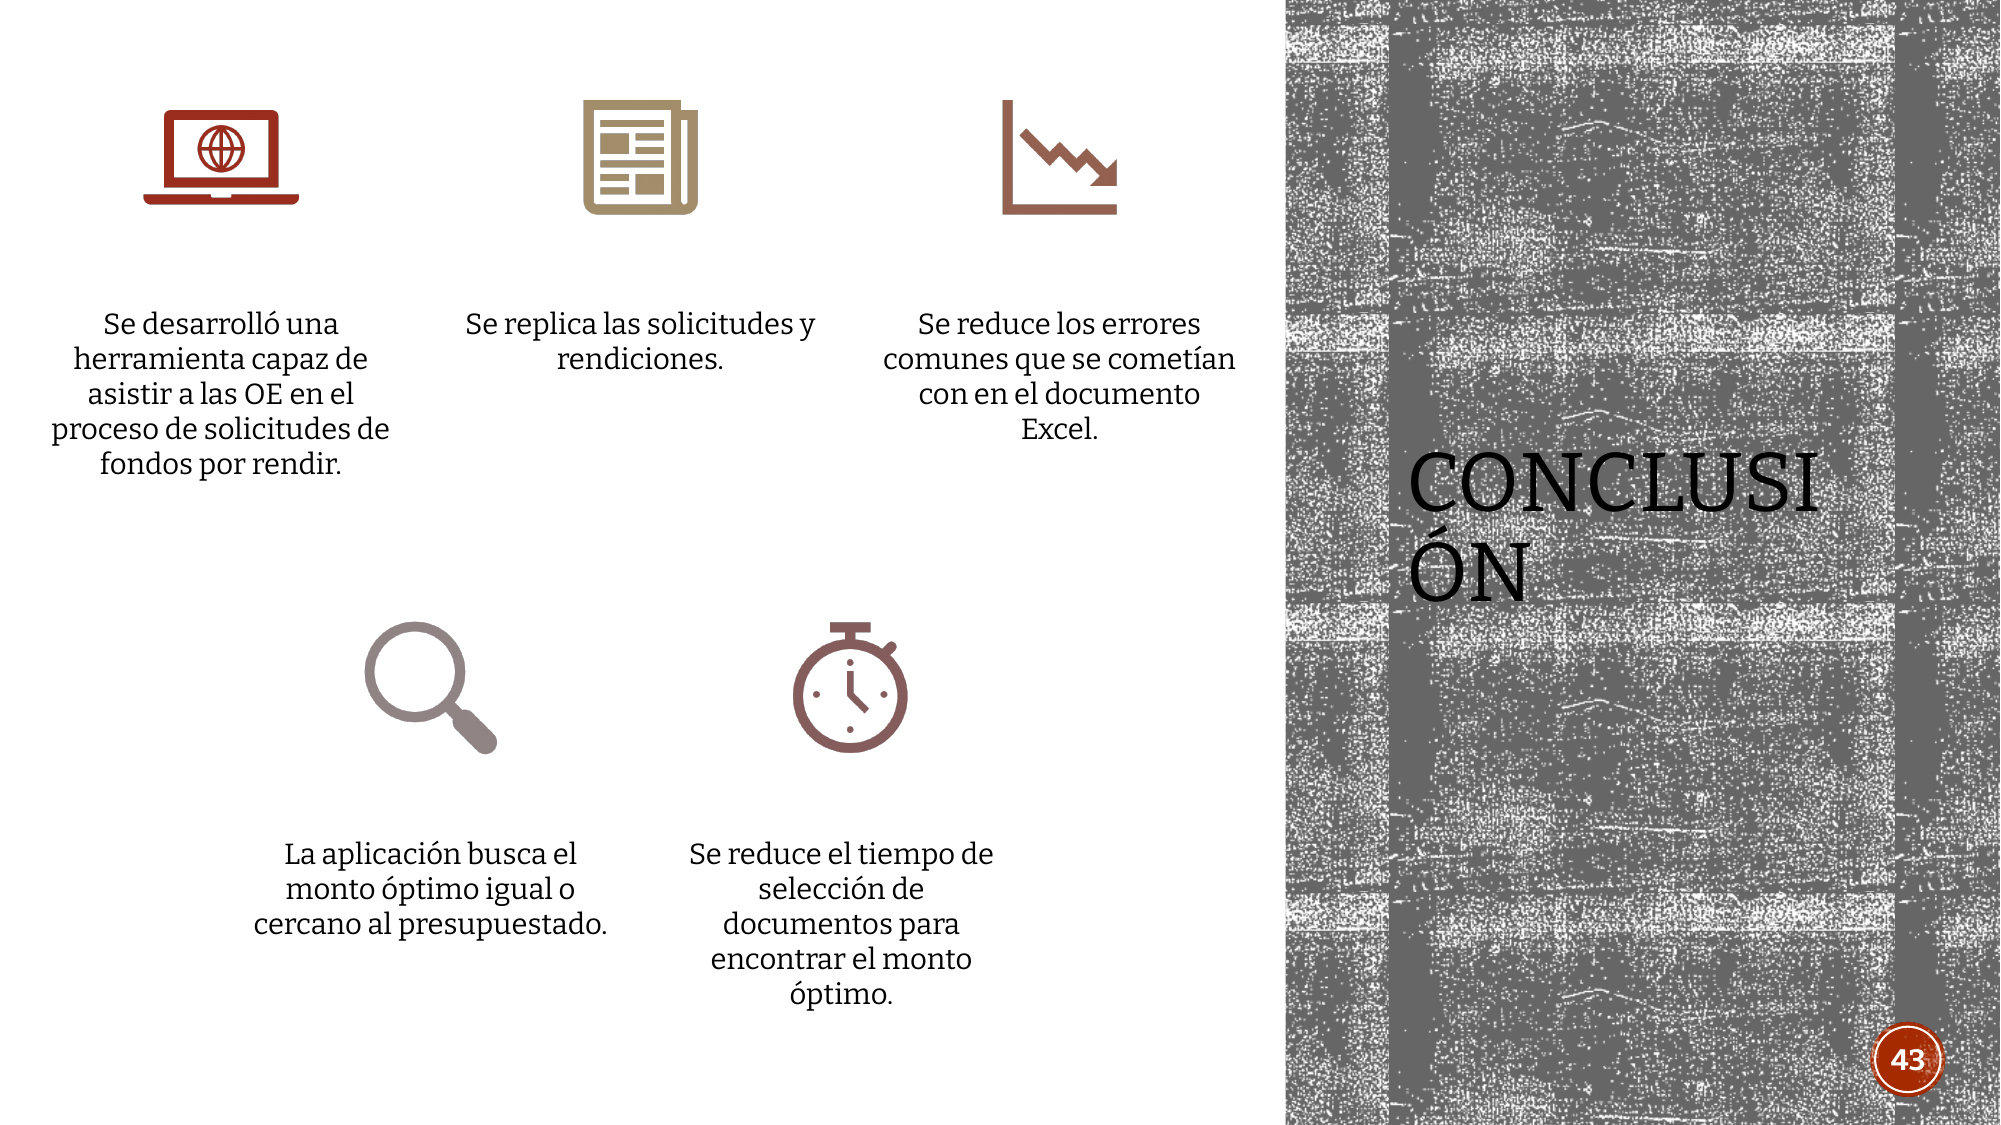

Se desarrolló una herramienta capaz de asistir a las OE en el proceso de solicitudes de fondos por rendir.
Se replica las solicitudes y rendiciones.
Se reduce los errores comunes que se cometían con en el documento Excel.
La aplicación busca el monto óptimo igual o cercano al presupuestado.
Se reduce el tiempo de selección de documentos para encontrar el monto óptimo.

# Conclusión

43